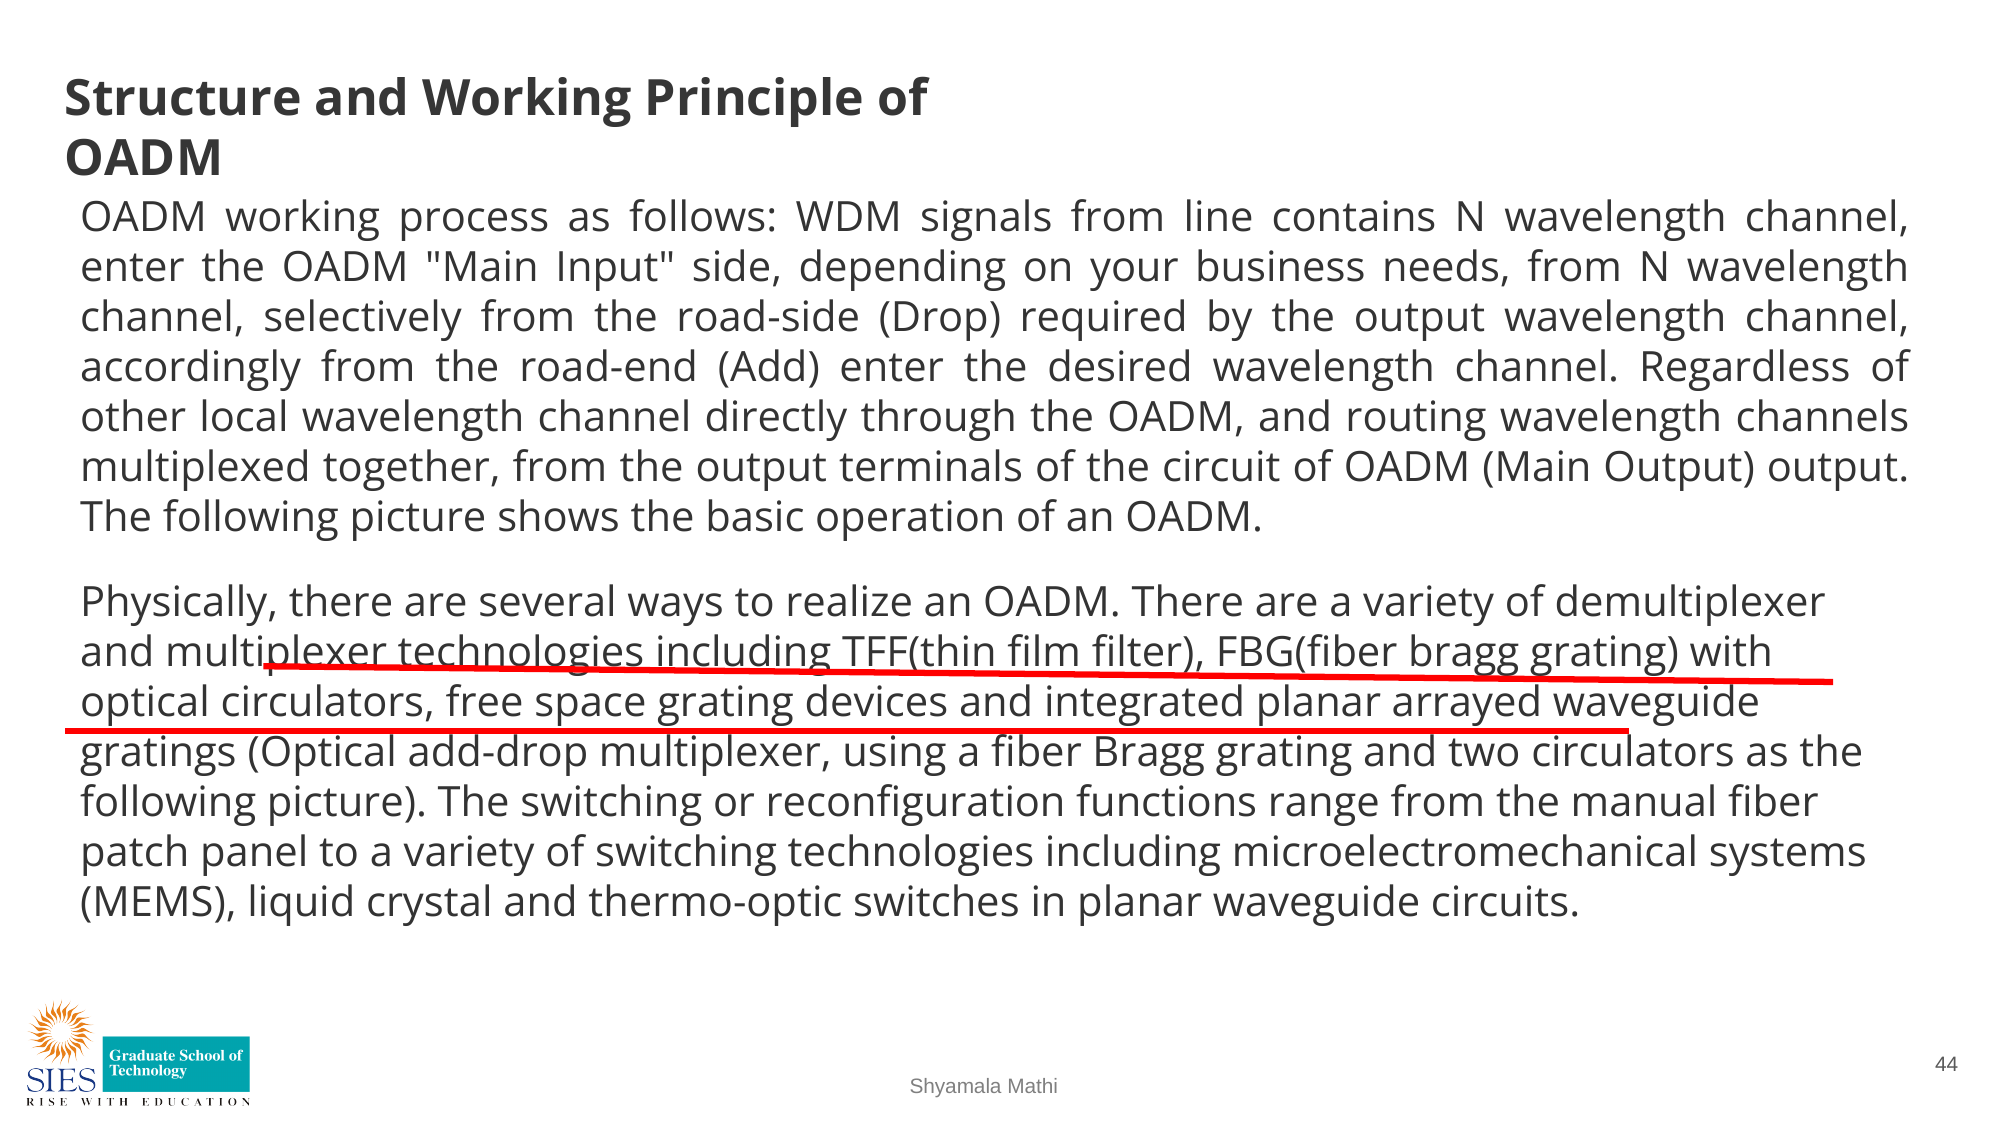

Structure and Working Principle of OADM
OADM working process as follows: WDM signals from line contains N wavelength channel, enter the OADM "Main Input" side, depending on your business needs, from N wavelength channel, selectively from the road-side (Drop) required by the output wavelength channel, accordingly from the road-end (Add) enter the desired wavelength channel. Regardless of other local wavelength channel directly through the OADM, and routing wavelength channels multiplexed together, from the output terminals of the circuit of OADM (Main Output) output. The following picture shows the basic operation of an OADM.

Physically, there are several ways to realize an OADM. There are a variety of demultiplexer and multiplexer technologies including TFF(thin film filter), FBG(fiber bragg grating) with optical circulators, free space grating devices and integrated planar arrayed waveguide gratings (Optical add-drop multiplexer, using a fiber Bragg grating and two circulators as the following picture). The switching or reconfiguration functions range from the manual fiber patch panel to a variety of switching technologies including microelectromechanical systems (MEMS), liquid crystal and thermo-optic switches in planar waveguide circuits.
44